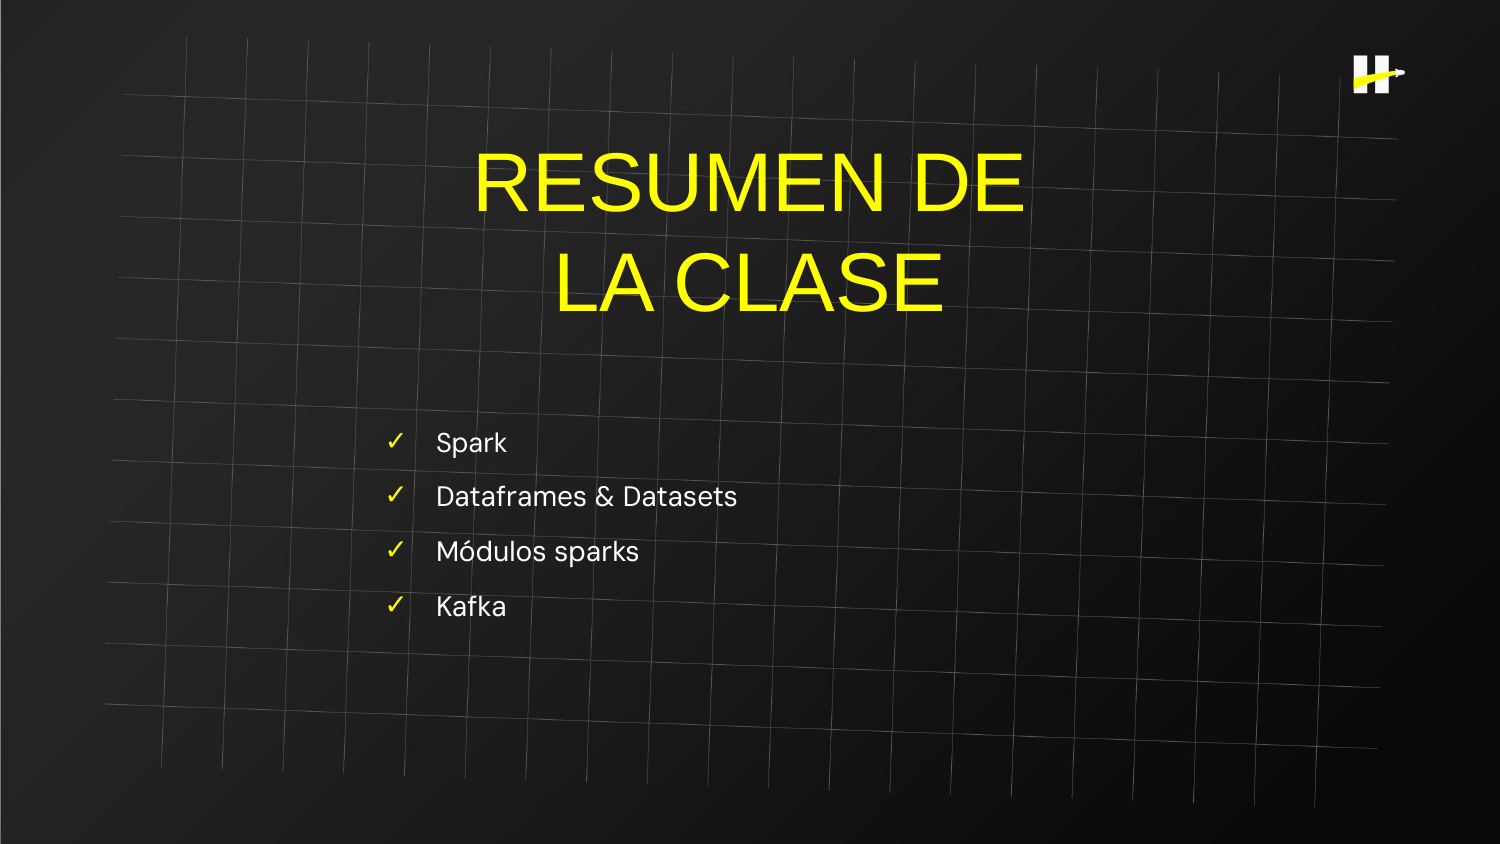

RESUMEN DE
LA CLASE
Spark
Dataframes & Datasets
Módulos sparks
Kafka